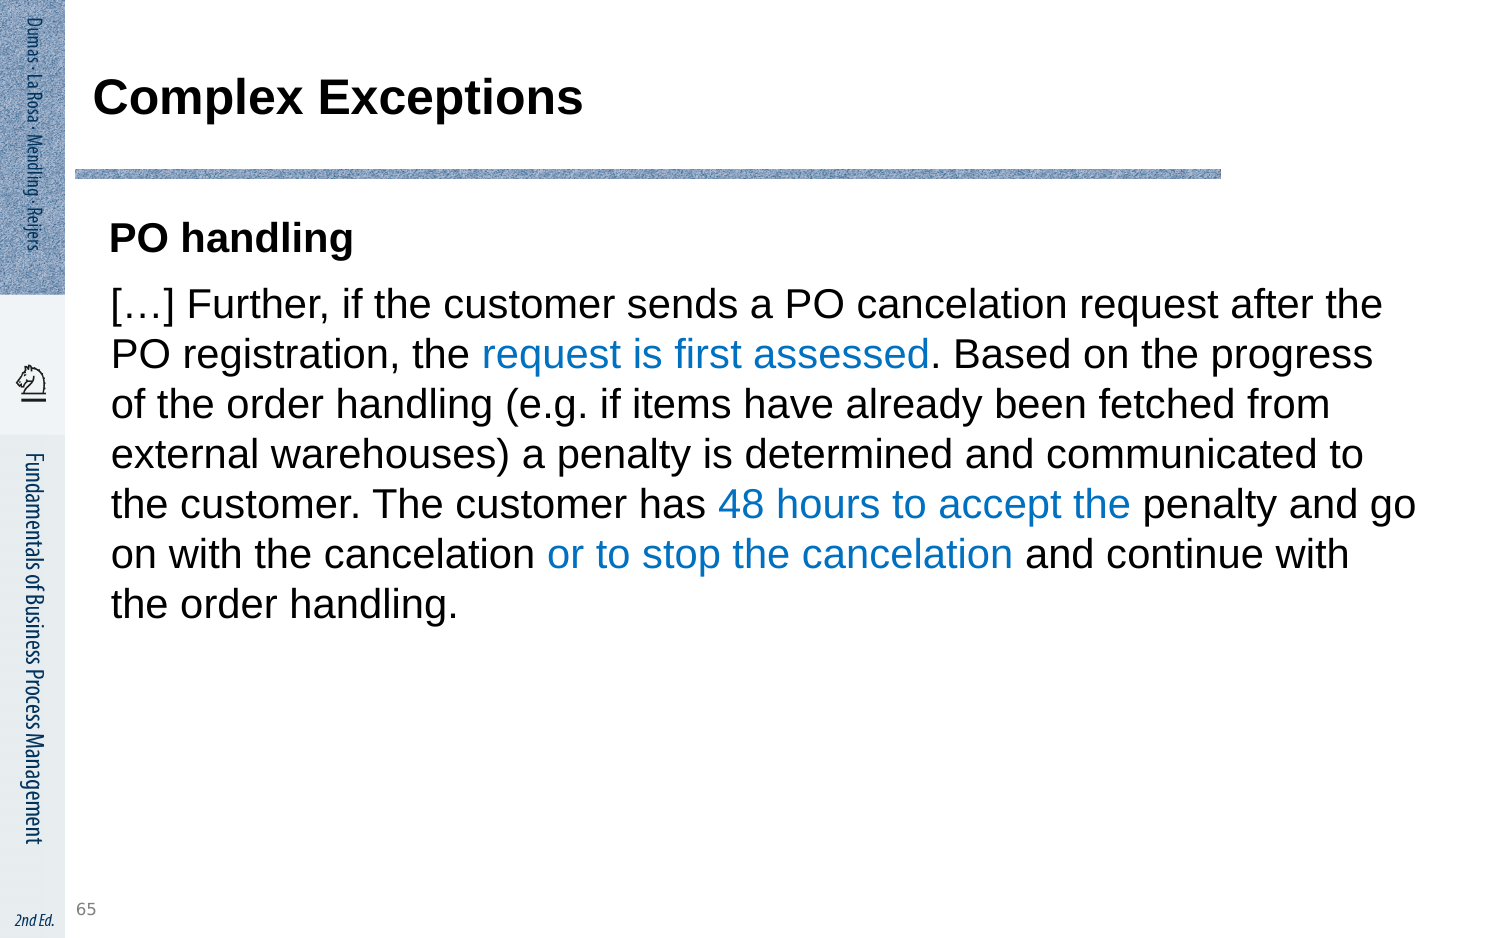

65
# Complex Exceptions
PO handling
[…] Further, if the customer sends a PO cancelation request after the PO registration, the request is first assessed. Based on the progress of the order handling (e.g. if items have already been fetched from external warehouses) a penalty is determined and communicated to the customer. The customer has 48 hours to accept the penalty and go on with the cancelation or to stop the cancelation and continue with the order handling.
[…] Further, if the customer sends a PO cancelation request after the PO registration, the PO processing must be stopped and the change request needs to be handled.